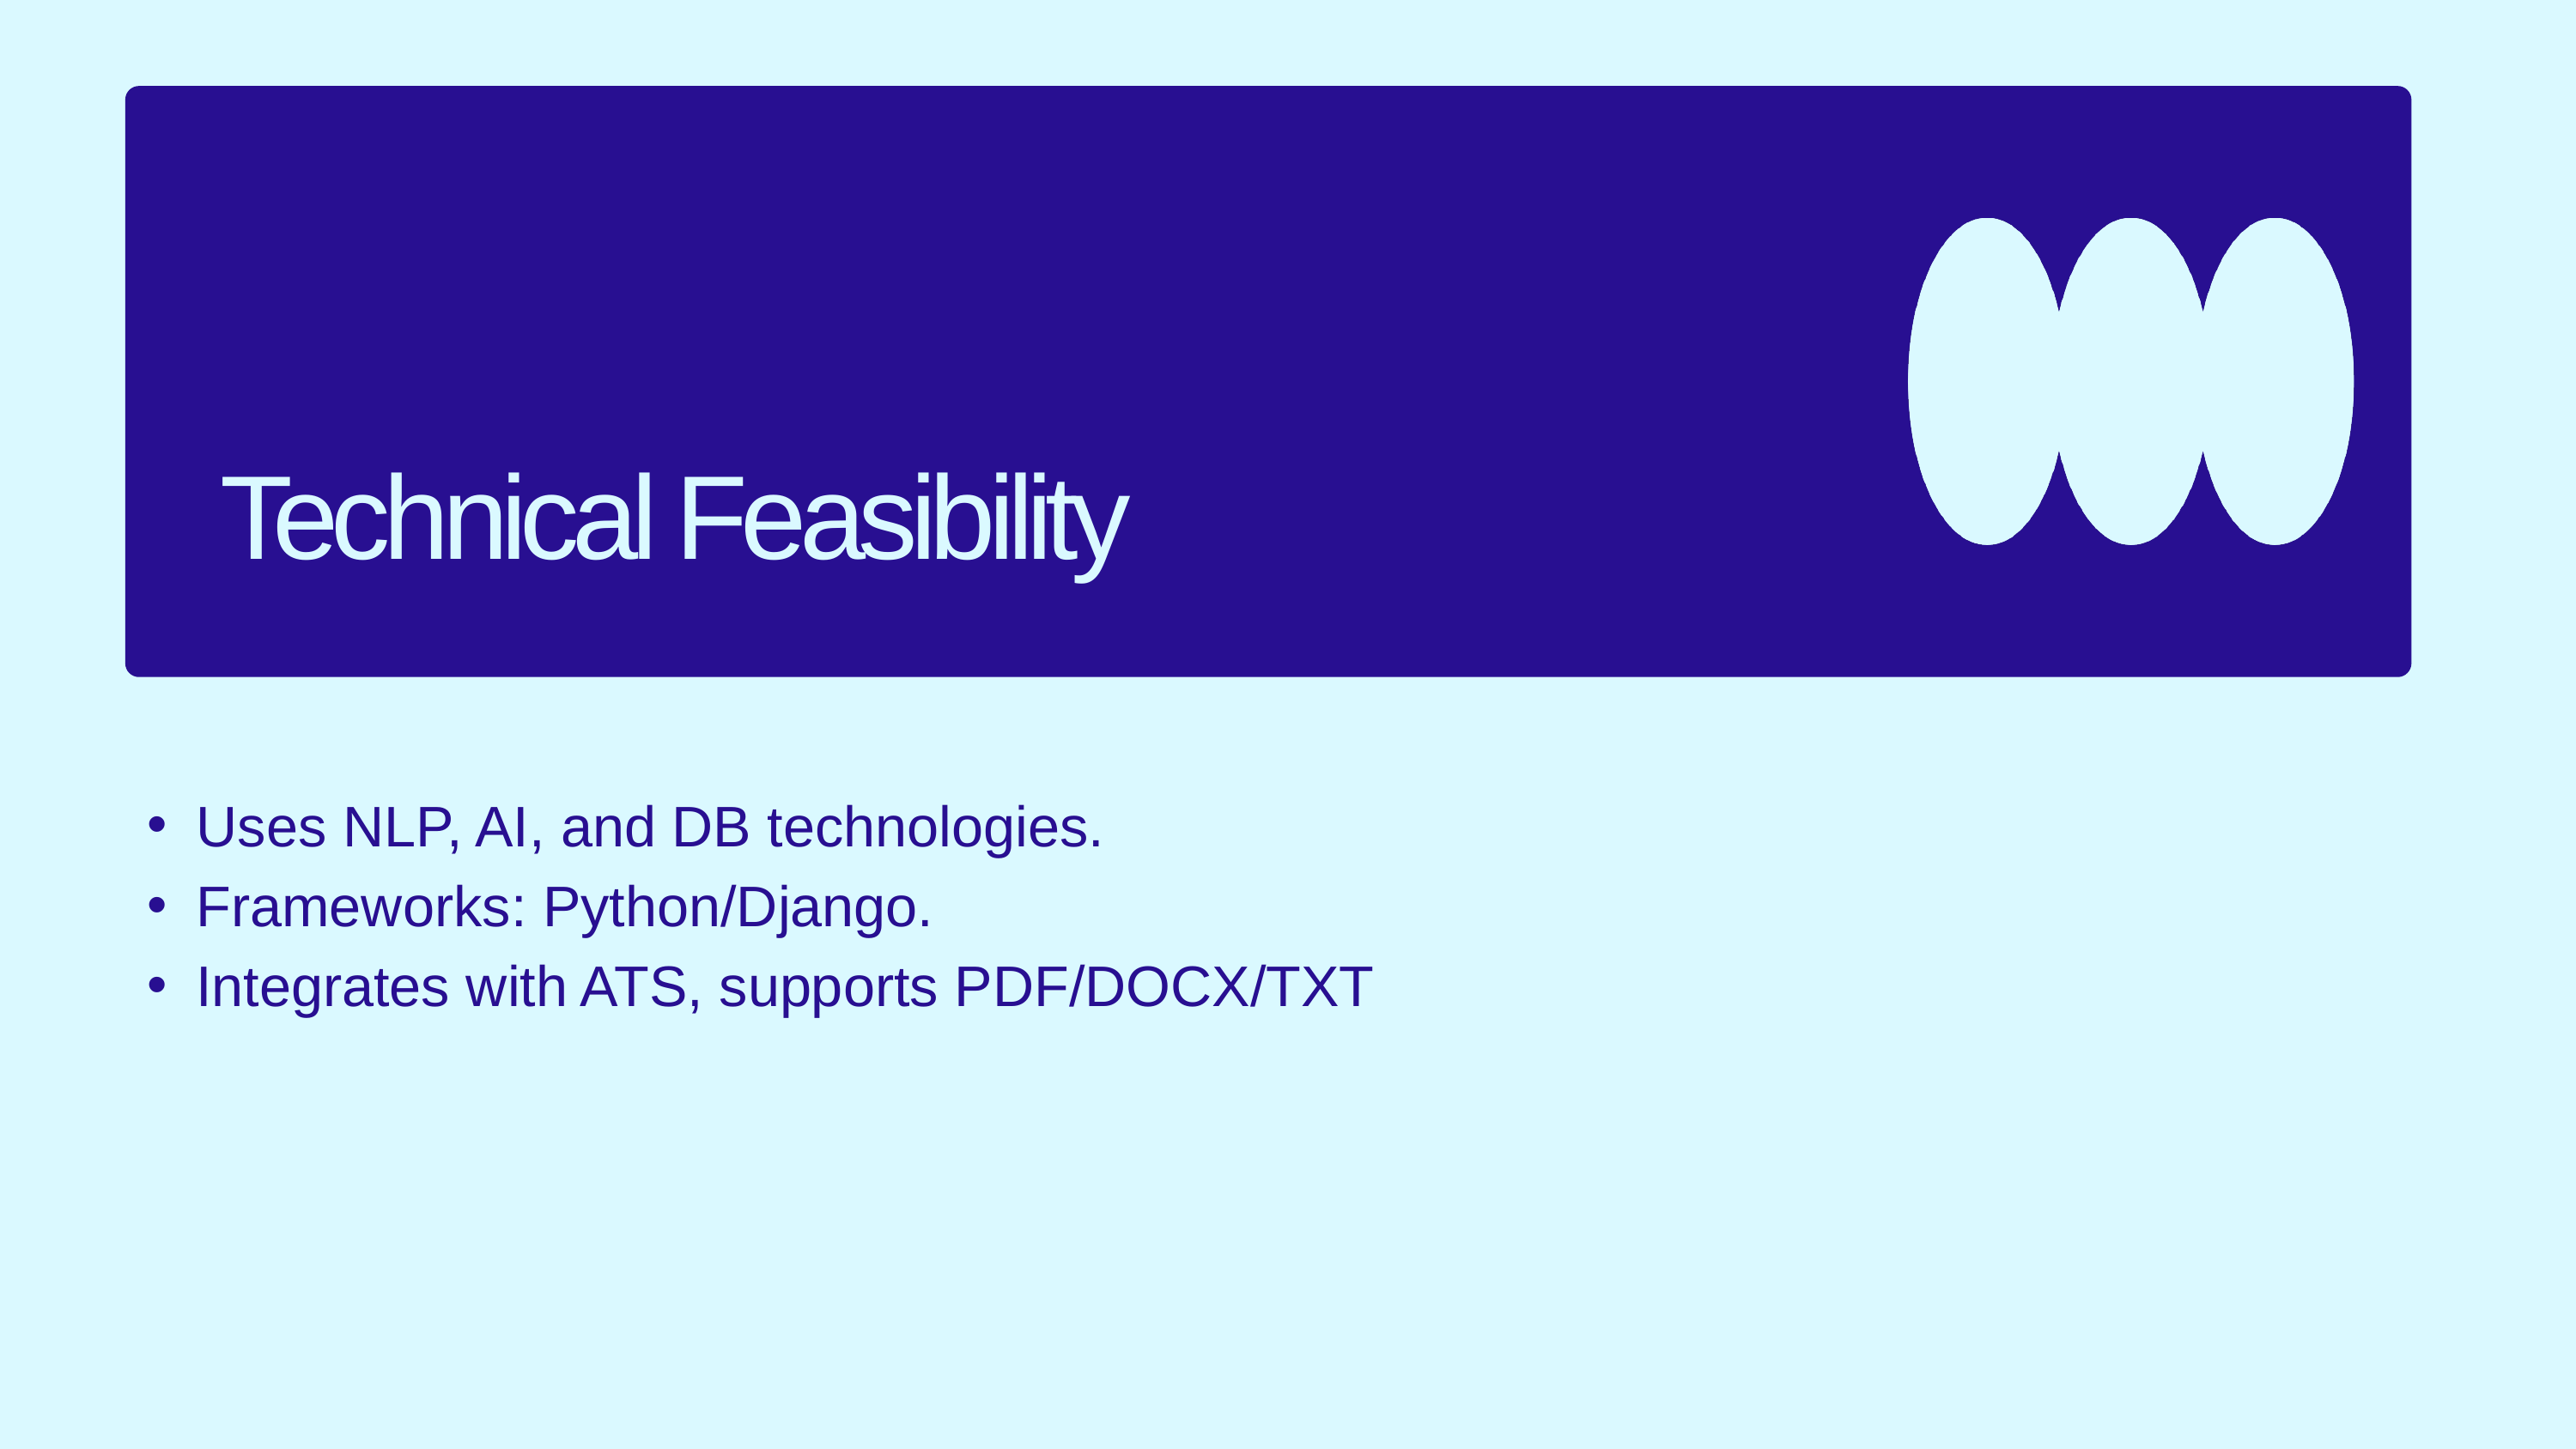

Technical Feasibility
Uses NLP, AI, and DB technologies.
Frameworks: Python/Django.
Integrates with ATS, supports PDF/DOCX/TXT